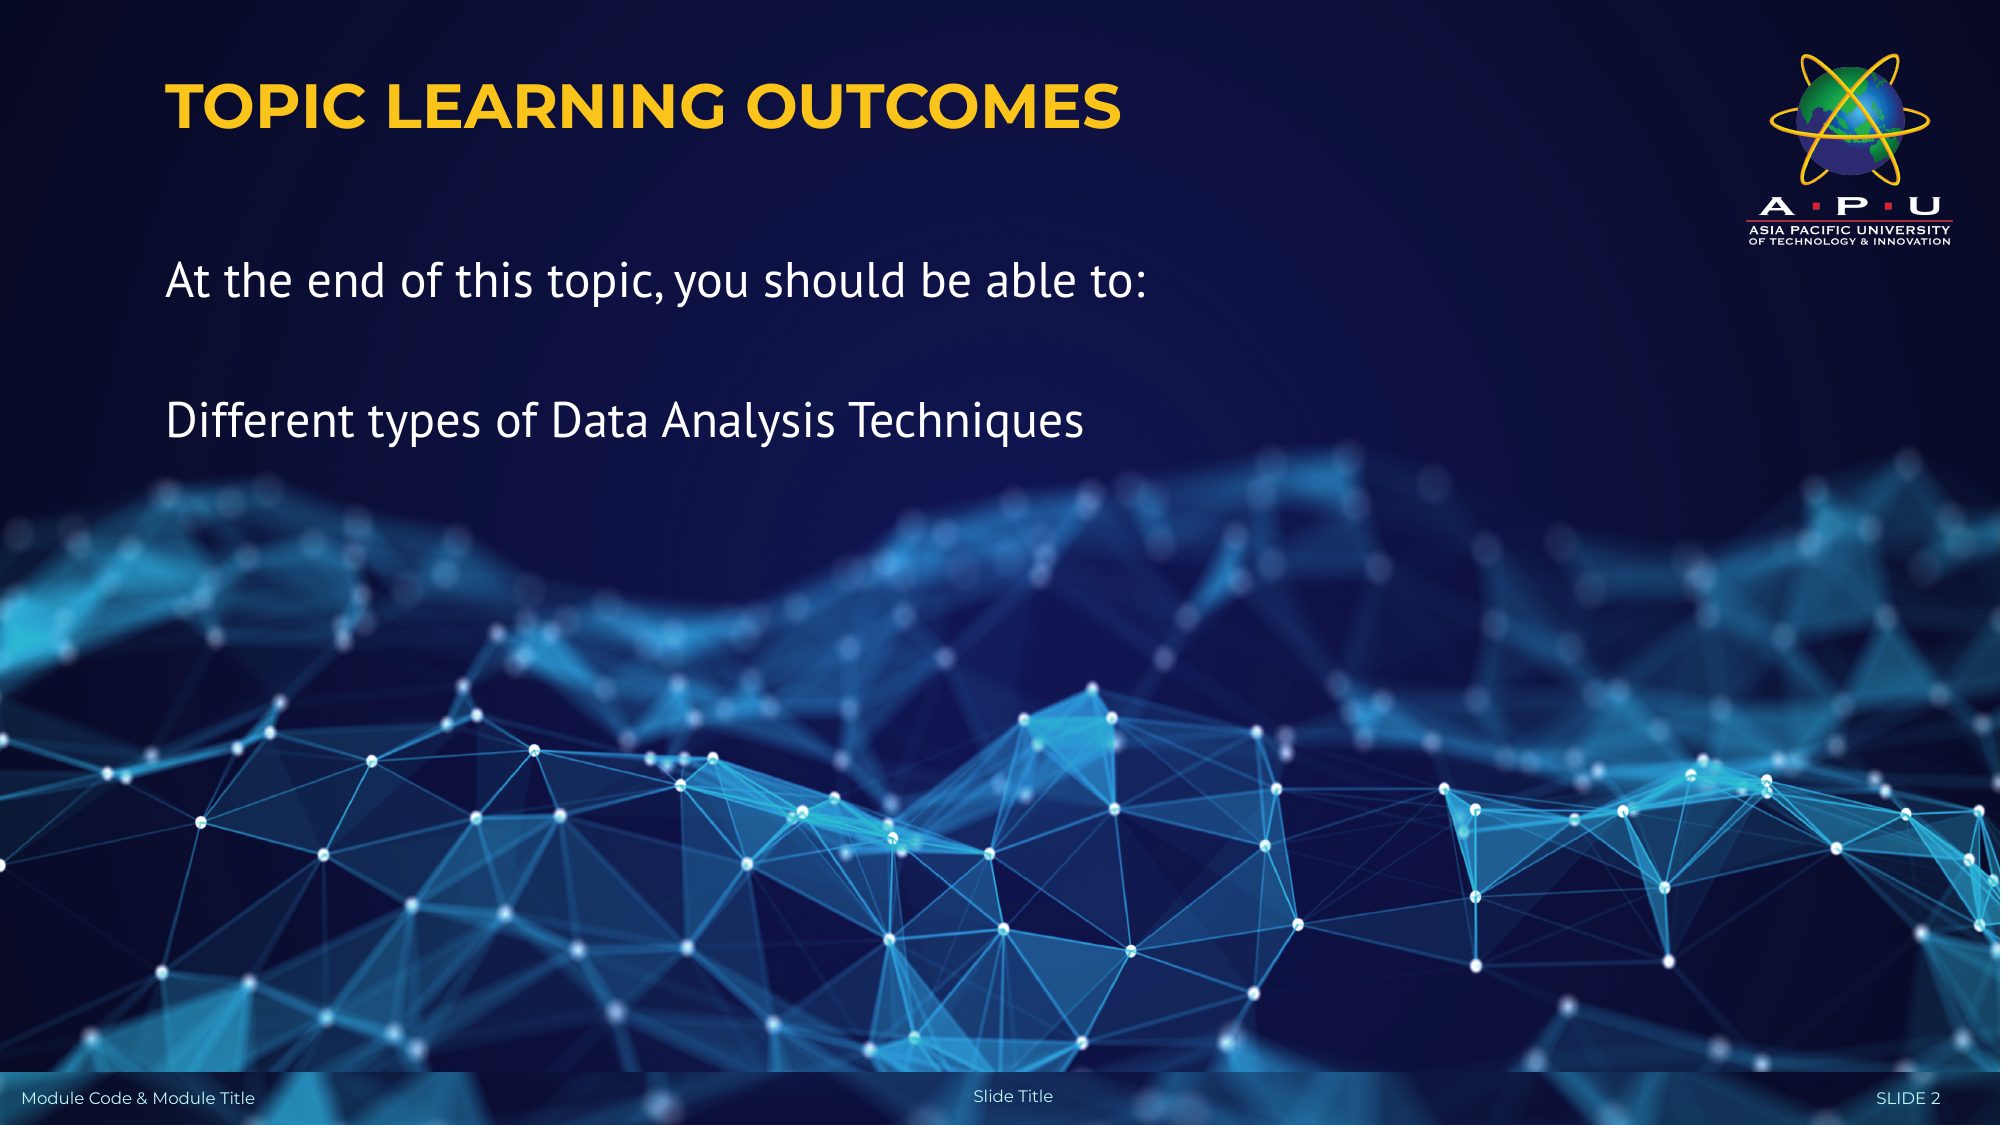

# Topic Learning Outcomes
At the end of this topic, you should be able to:

Different types of Data Analysis Techniques